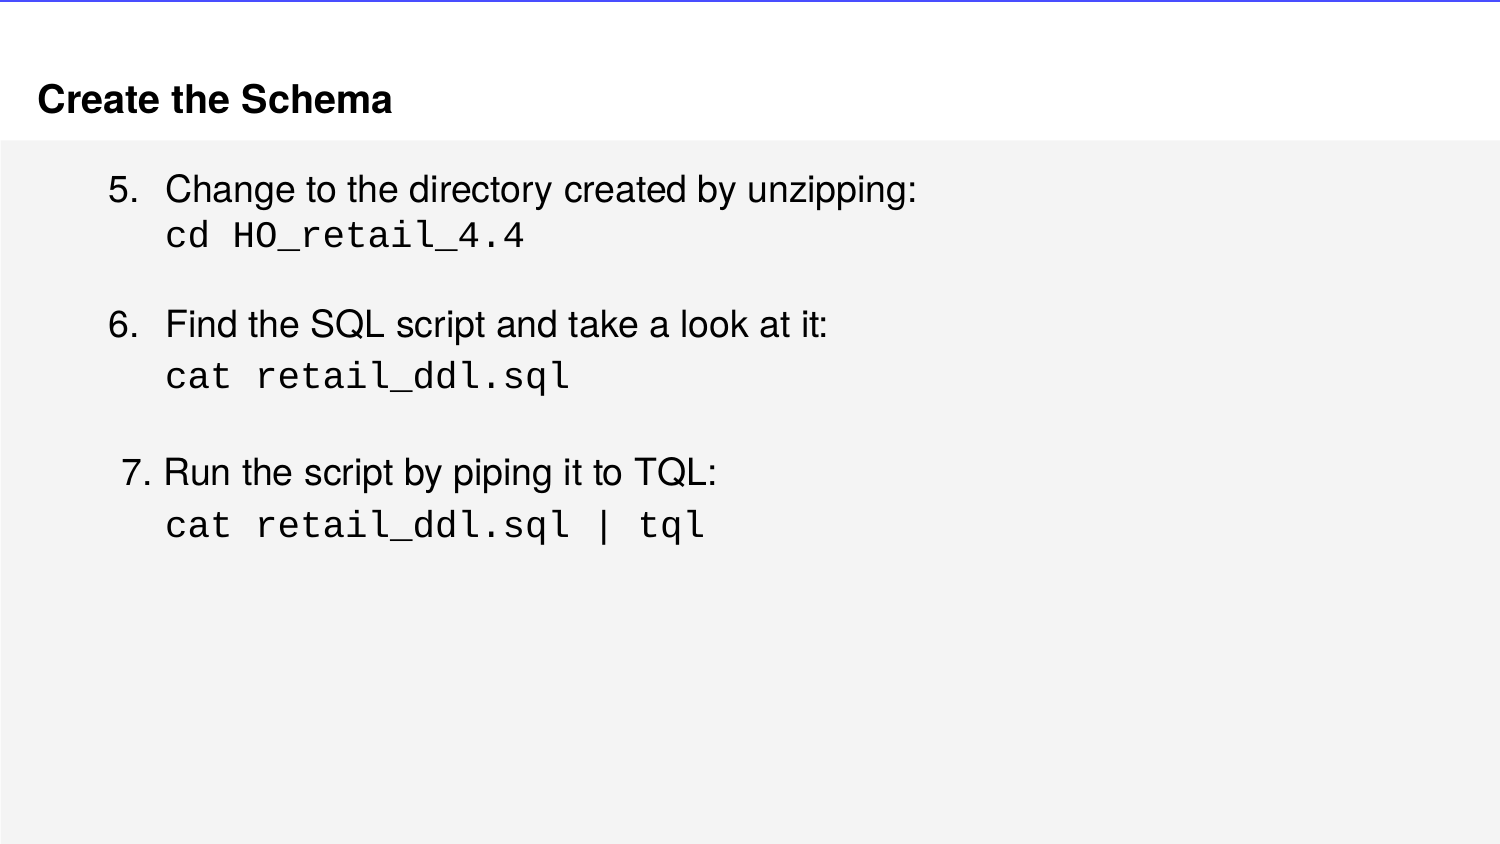

# Create the Schema
Change to the directory created by unzipping:
cd HO_retail_4.4
Find the SQL script and take a look at it:
cat retail_ddl.sql
   7. Run the script by piping it to TQL:
cat retail_ddl.sql | tql